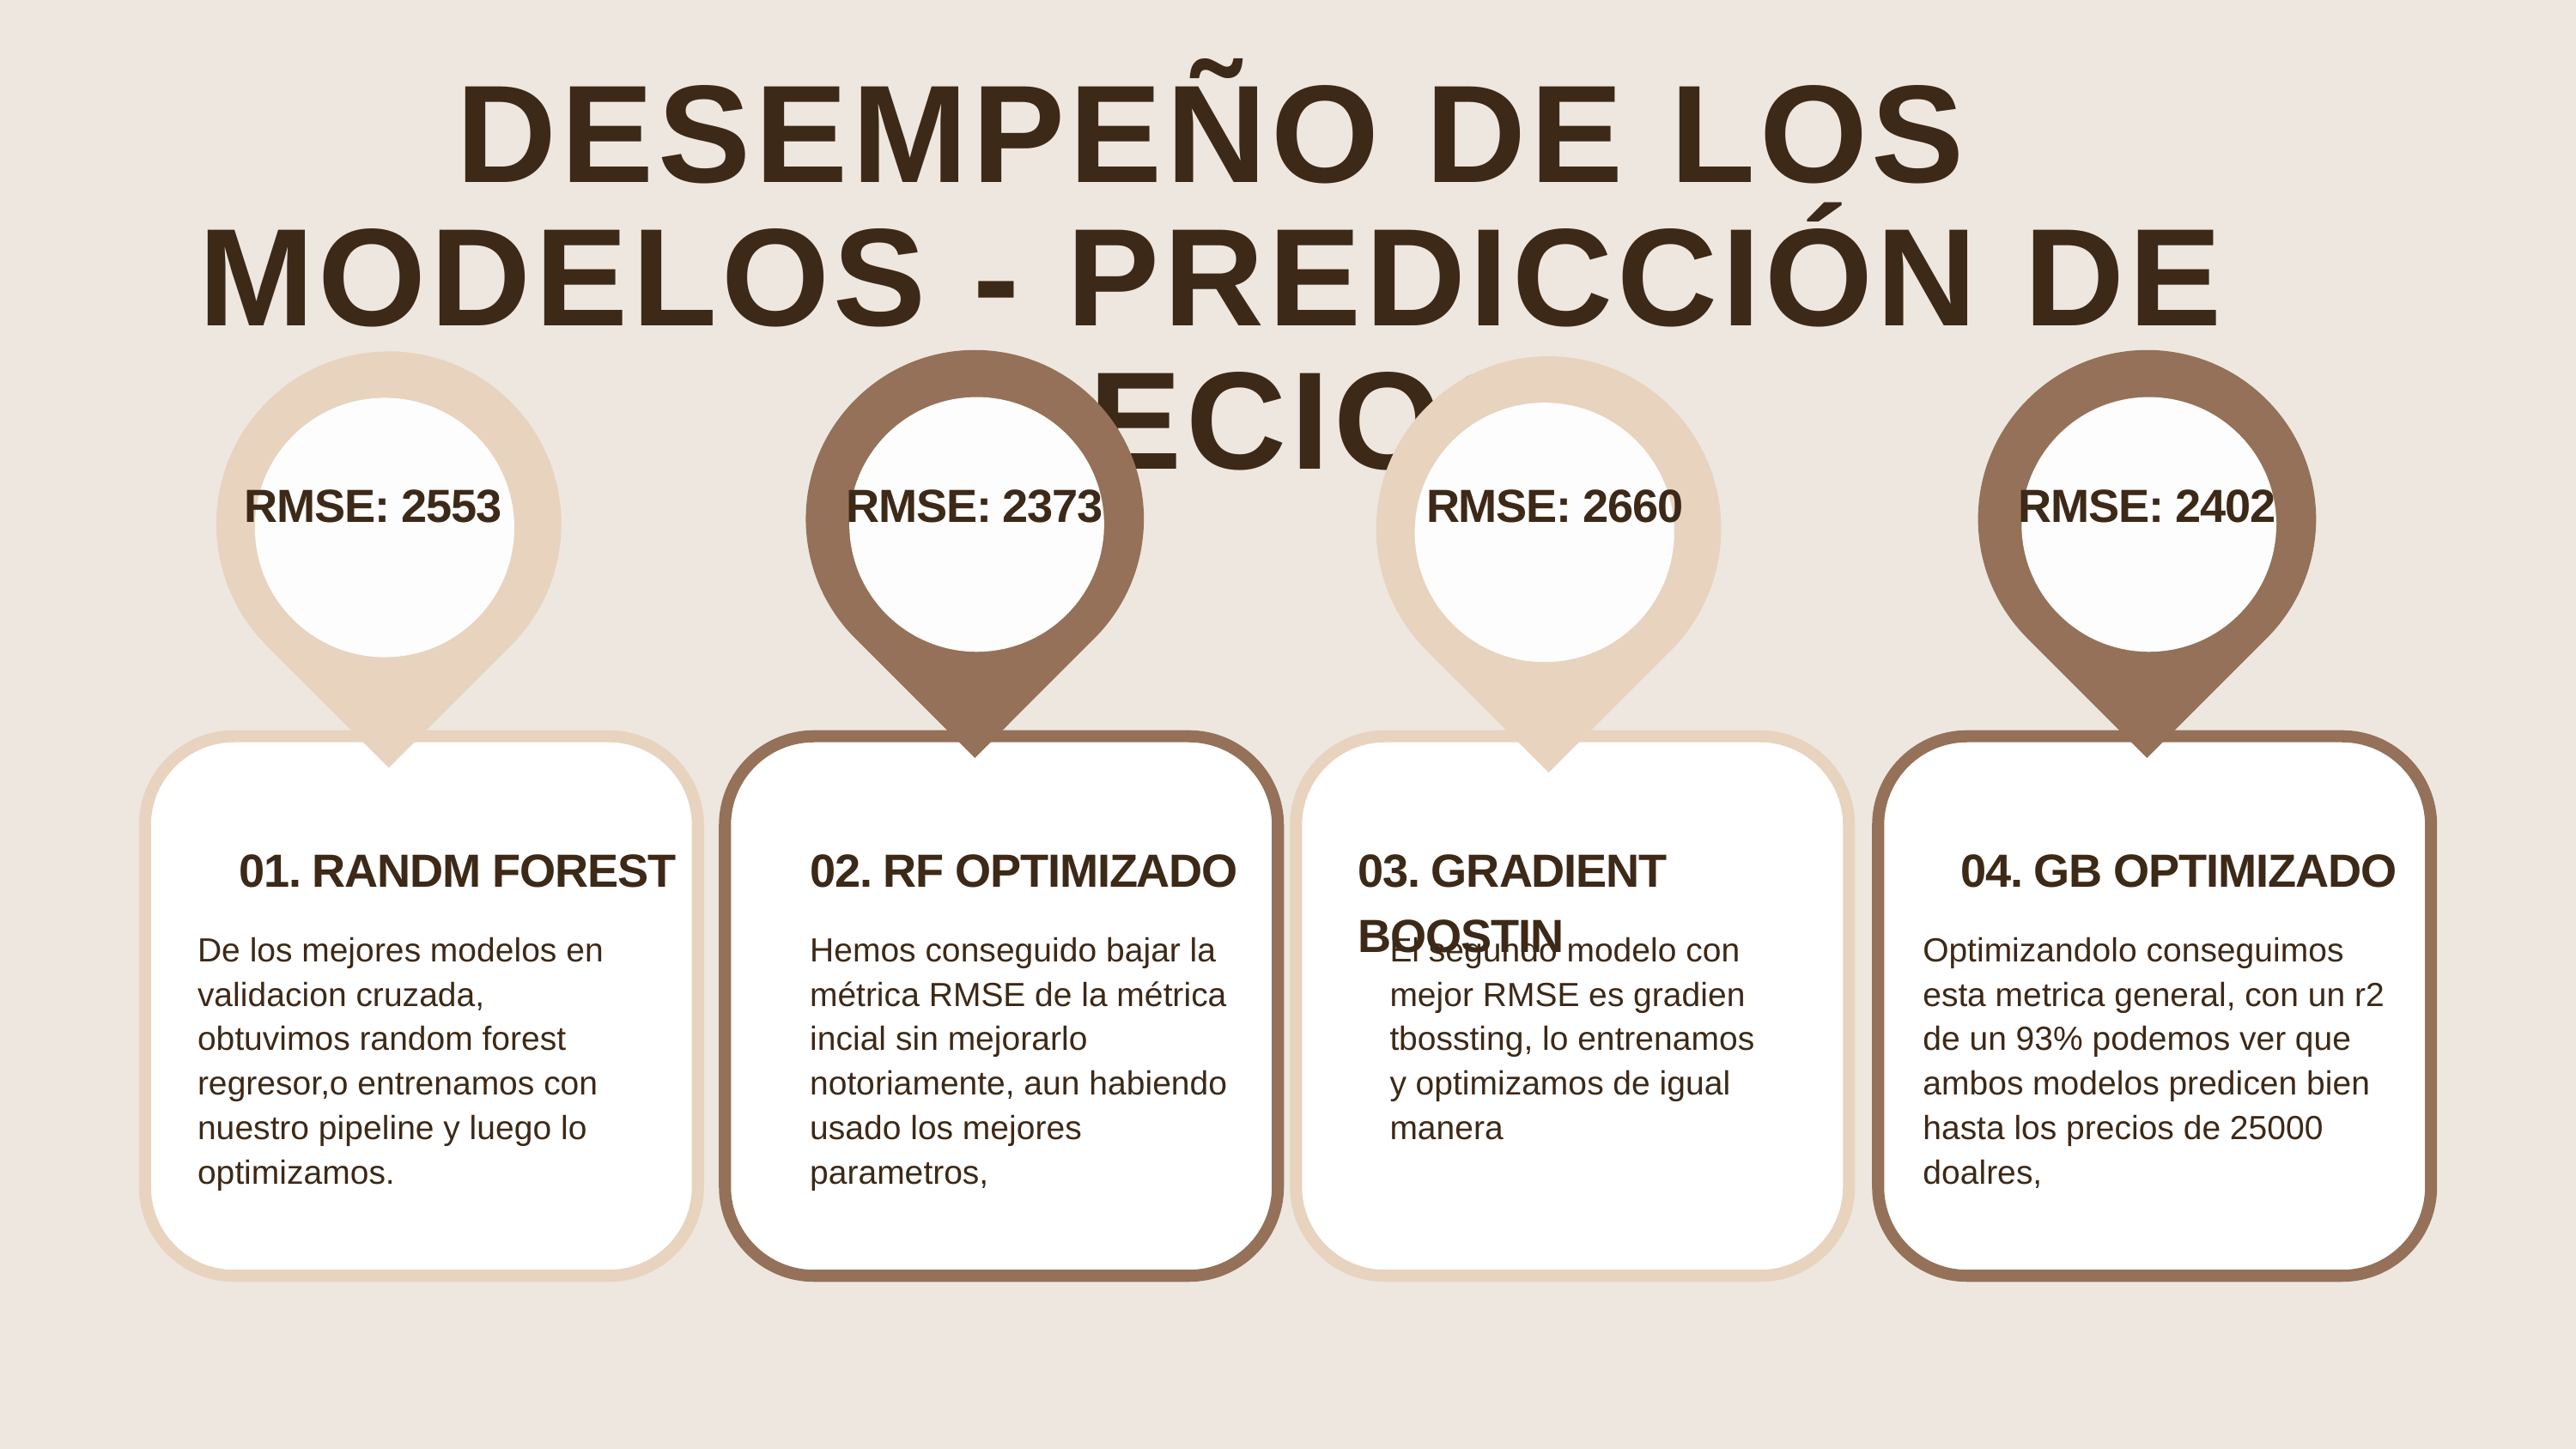

DESEMPEÑO DE LOS MODELOS - PREDICCIÓN DE PRECIOS

RMSE: 2553
RMSE: 2373
RMSE: 2660
RMSE: 2402

01. RANDM FOREST
02. RF OPTIMIZADO
03. GRADIENT BOOSTIN
04. GB OPTIMIZADO
De los mejores modelos en validacion cruzada, obtuvimos random forest regresor,o entrenamos con nuestro pipeline y luego lo optimizamos.
Hemos conseguido bajar la métrica RMSE de la métrica incial sin mejorarlo notoriamente, aun habiendo usado los mejores parametros,
El segundo modelo con mejor RMSE es gradien tbossting, lo entrenamos y optimizamos de igual manera
Optimizandolo conseguimos esta metrica general, con un r2 de un 93% podemos ver que ambos modelos predicen bien hasta los precios de 25000 doalres,